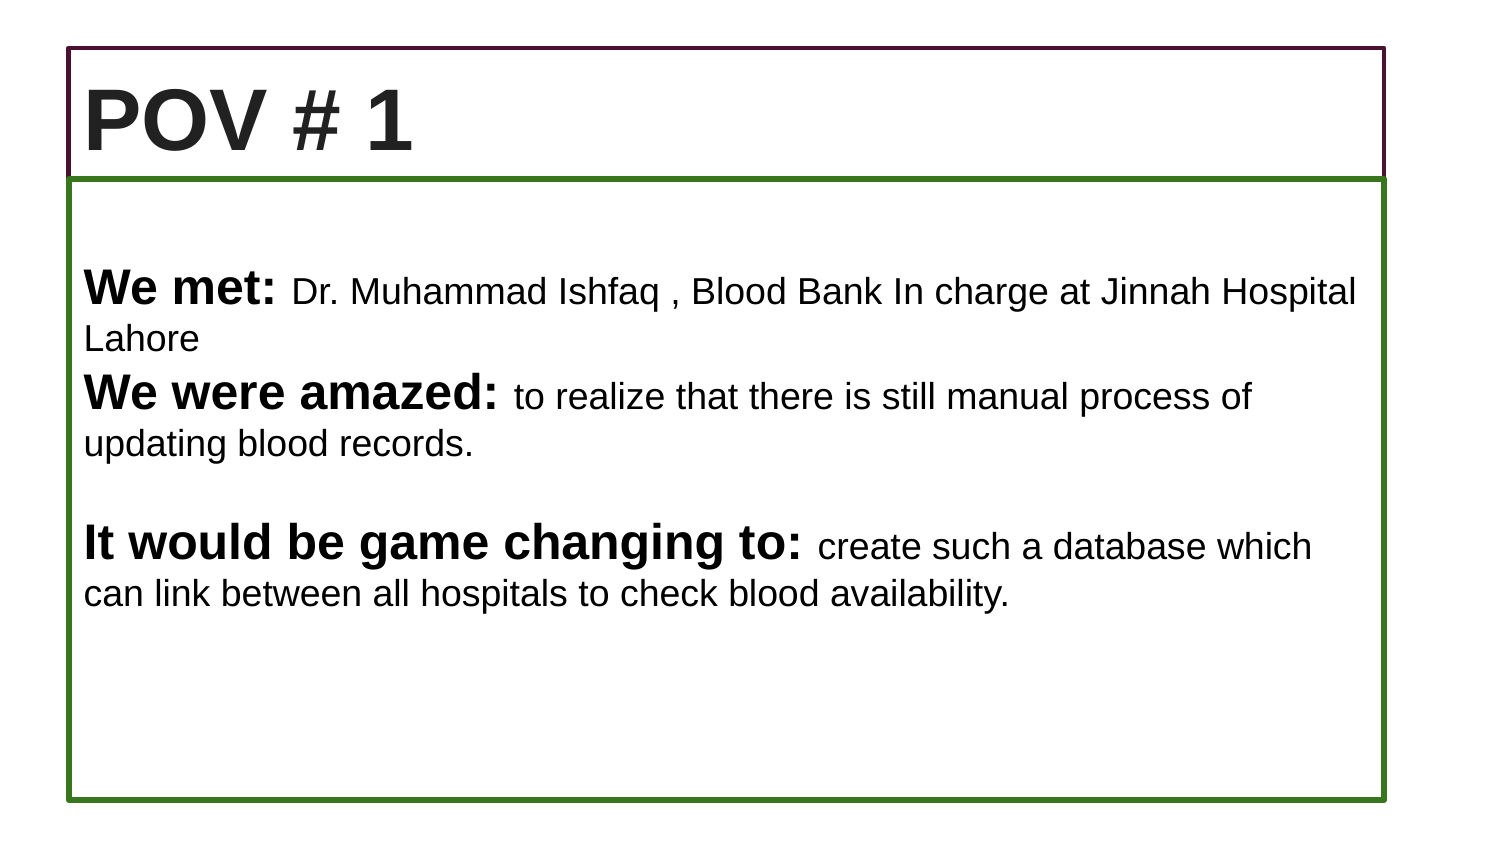

# POV # 1

We met: Dr. Muhammad Ishfaq , Blood Bank In charge at Jinnah Hospital Lahore
We were amazed: to realize that there is still manual process of updating blood records.

It would be game changing to: create such a database which can link between all hospitals to check blood availability.